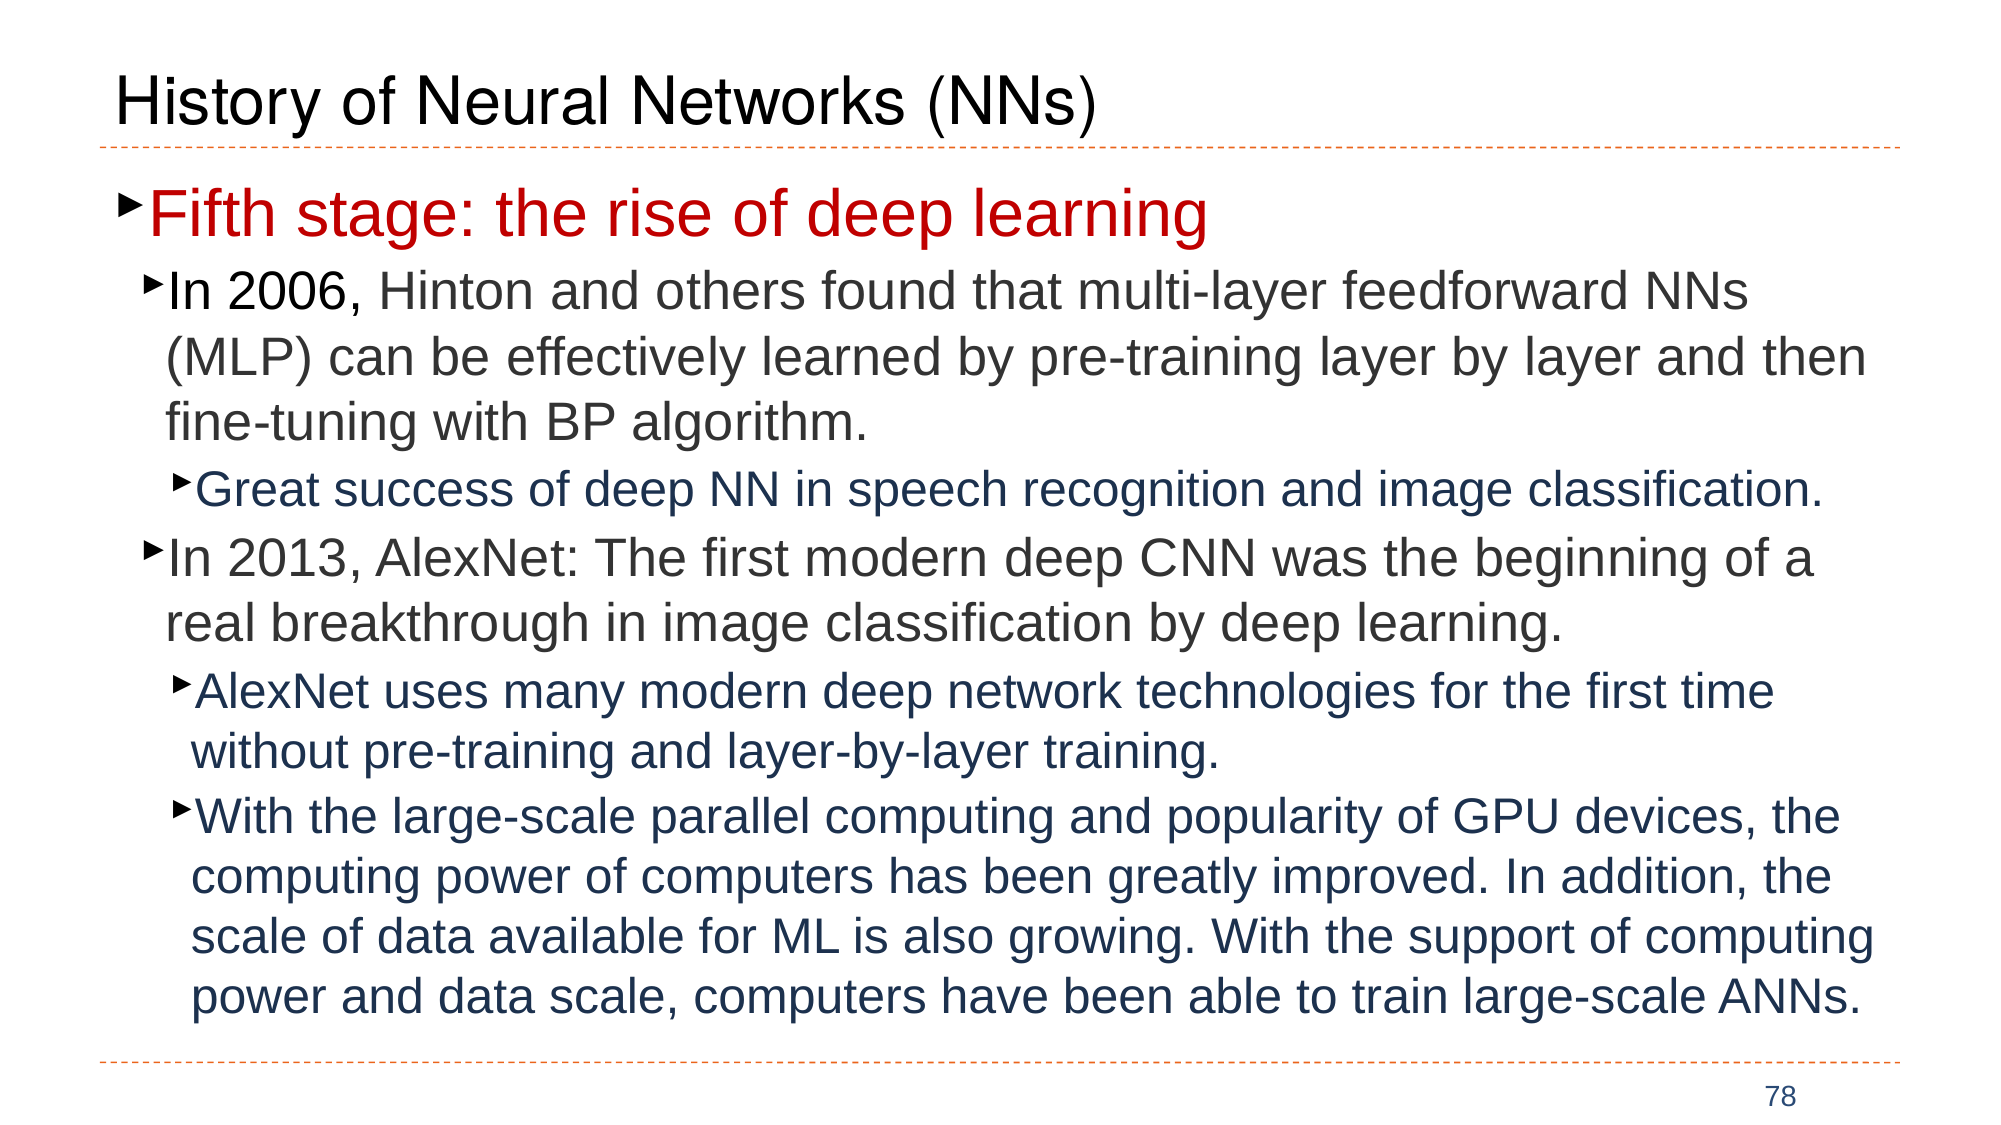

# History of Neural Networks (NNs)
Fifth stage: the rise of deep learning
In 2006, Hinton and others found that multi-layer feedforward NNs (MLP) can be effectively learned by pre-training layer by layer and then fine-tuning with BP algorithm.
Great success of deep NN in speech recognition and image classification.
In 2013, AlexNet: The first modern deep CNN was the beginning of a real breakthrough in image classification by deep learning.
AlexNet uses many modern deep network technologies for the first time without pre-training and layer-by-layer training.
With the large-scale parallel computing and popularity of GPU devices, the computing power of computers has been greatly improved. In addition, the scale of data available for ML is also growing. With the support of computing power and data scale, computers have been able to train large-scale ANNs.